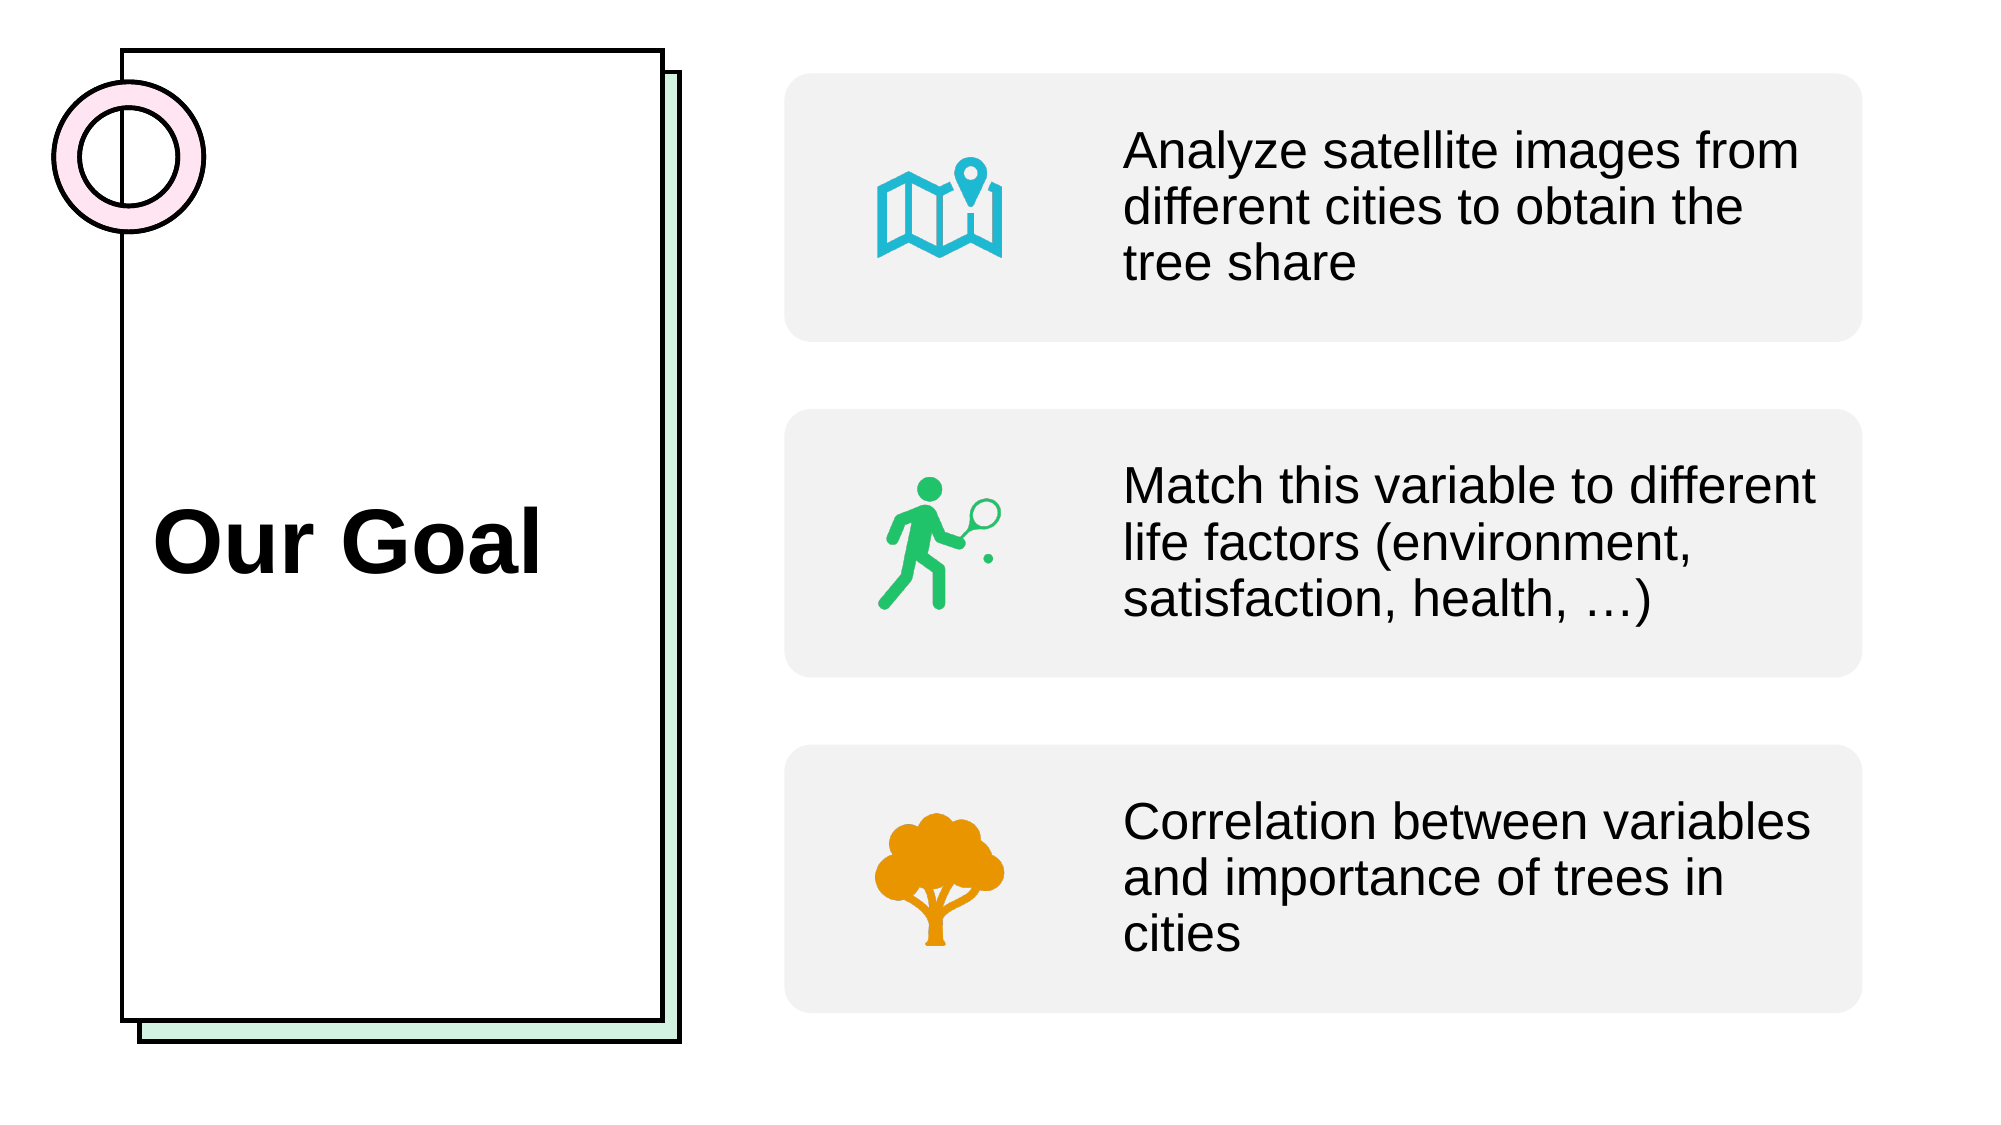

Analyze satellite images from different cities to obtain the tree share
Match this variable to different life factors (environment, satisfaction, health, …)
Correlation between variables and importance of trees in cities

# Our Goal